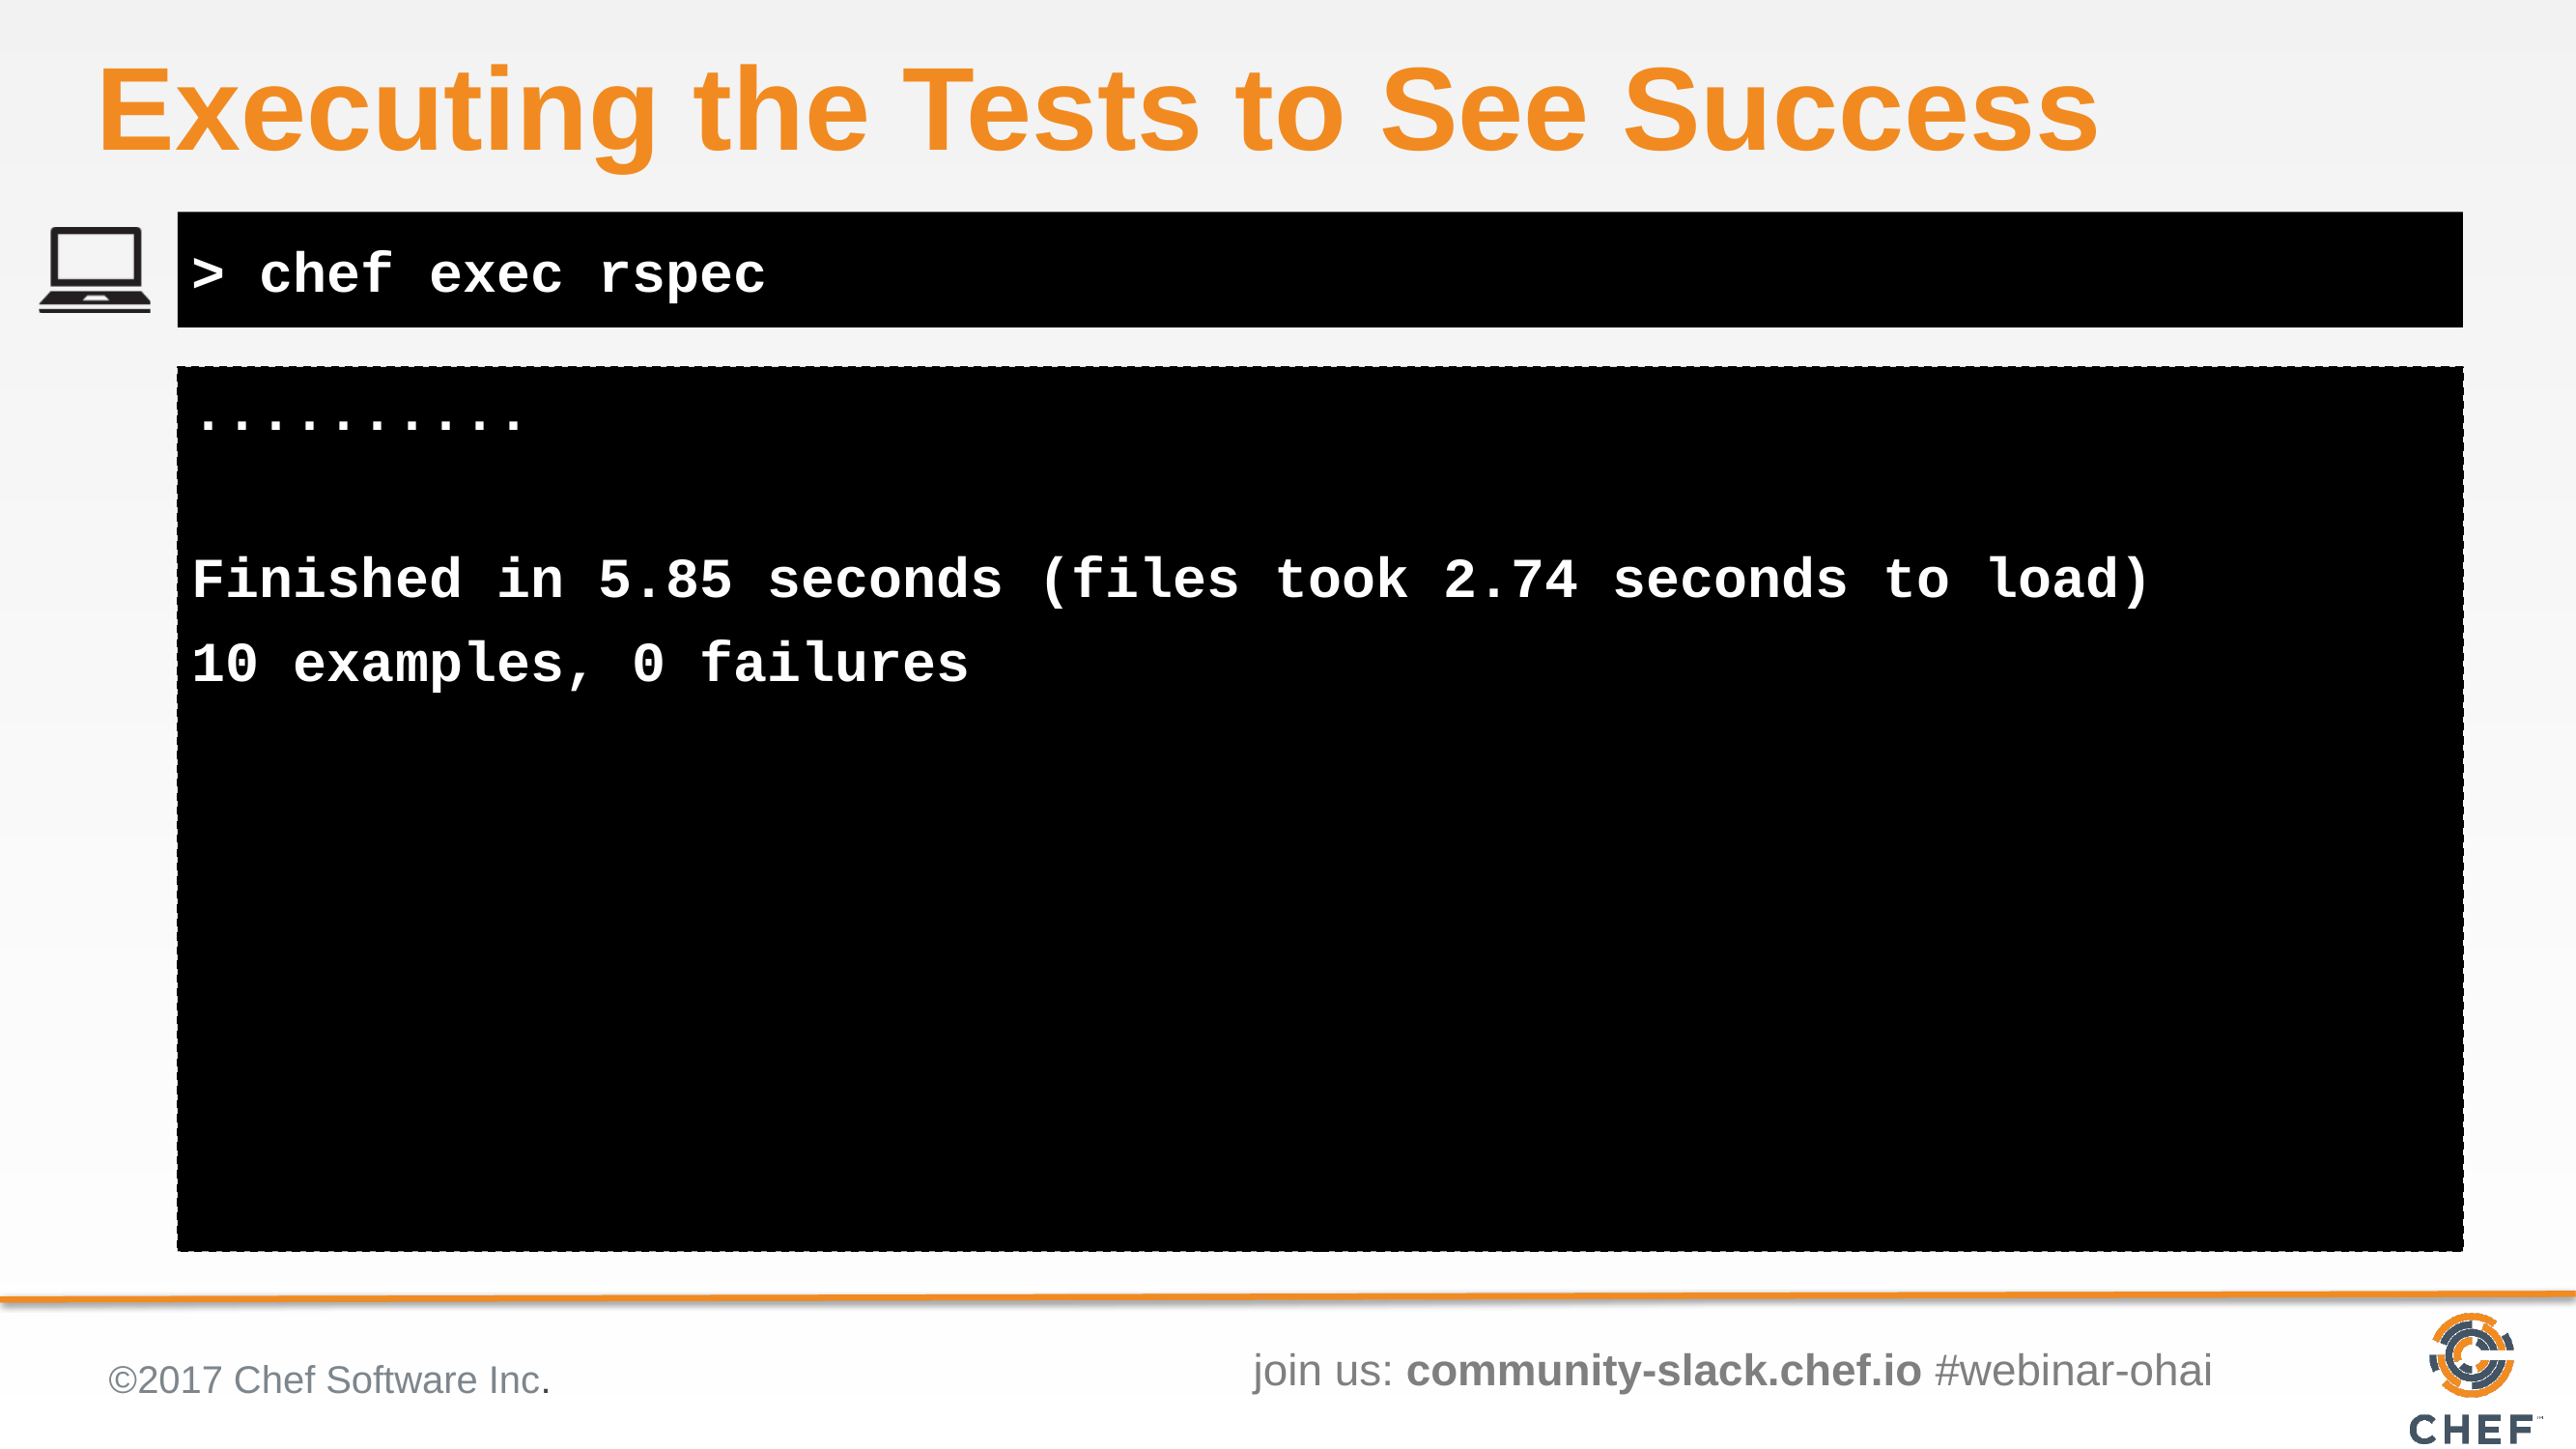

# Executing the Tests to See Success
> chef exec rspec
..........

Finished in 5.85 seconds (files took 2.74 seconds to load)
10 examples, 0 failures